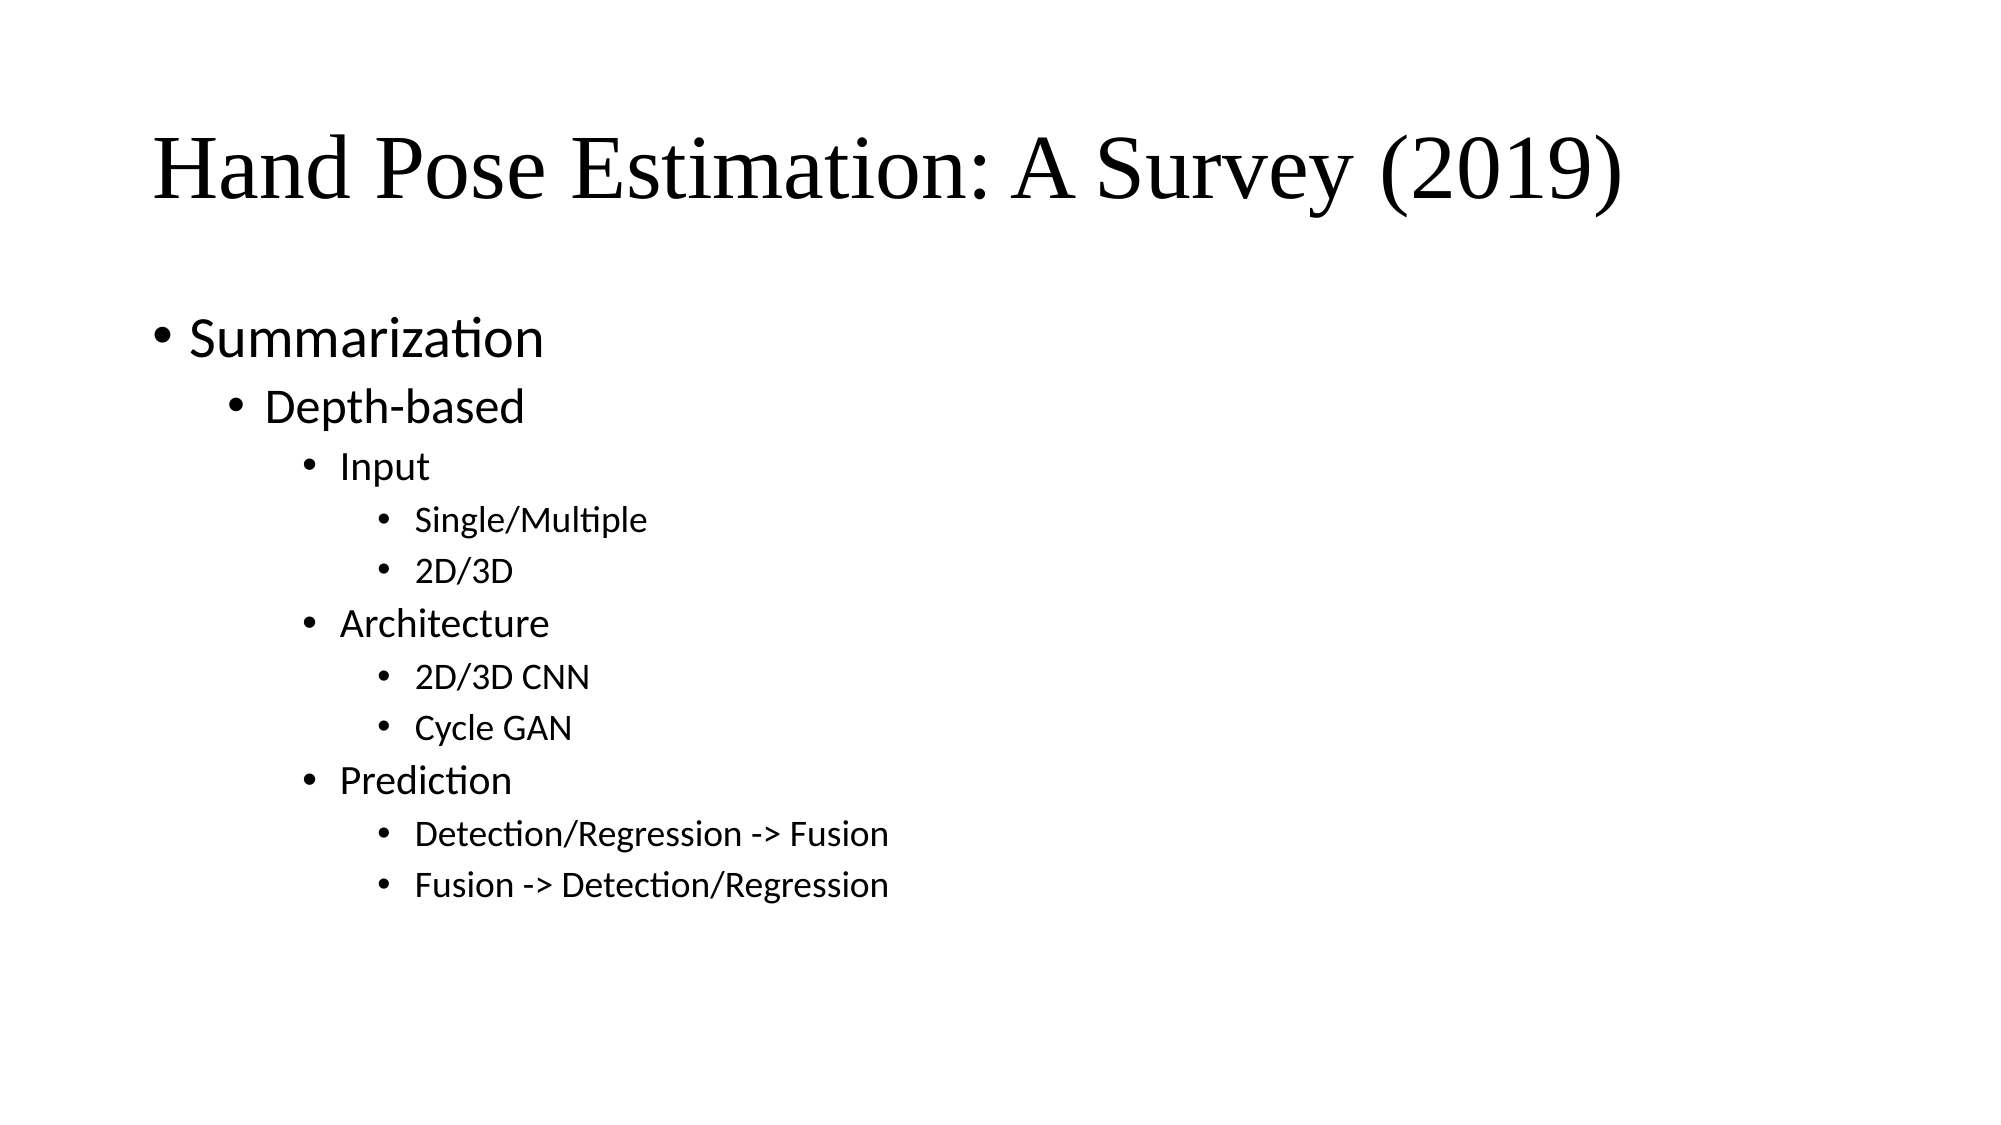

# Hand Pose Estimation: A Survey (2019)
Summarization
Depth-based
Input
Single/Multiple
2D/3D
Architecture
2D/3D CNN
Cycle GAN
Prediction
Detection/Regression -> Fusion
Fusion -> Detection/Regression